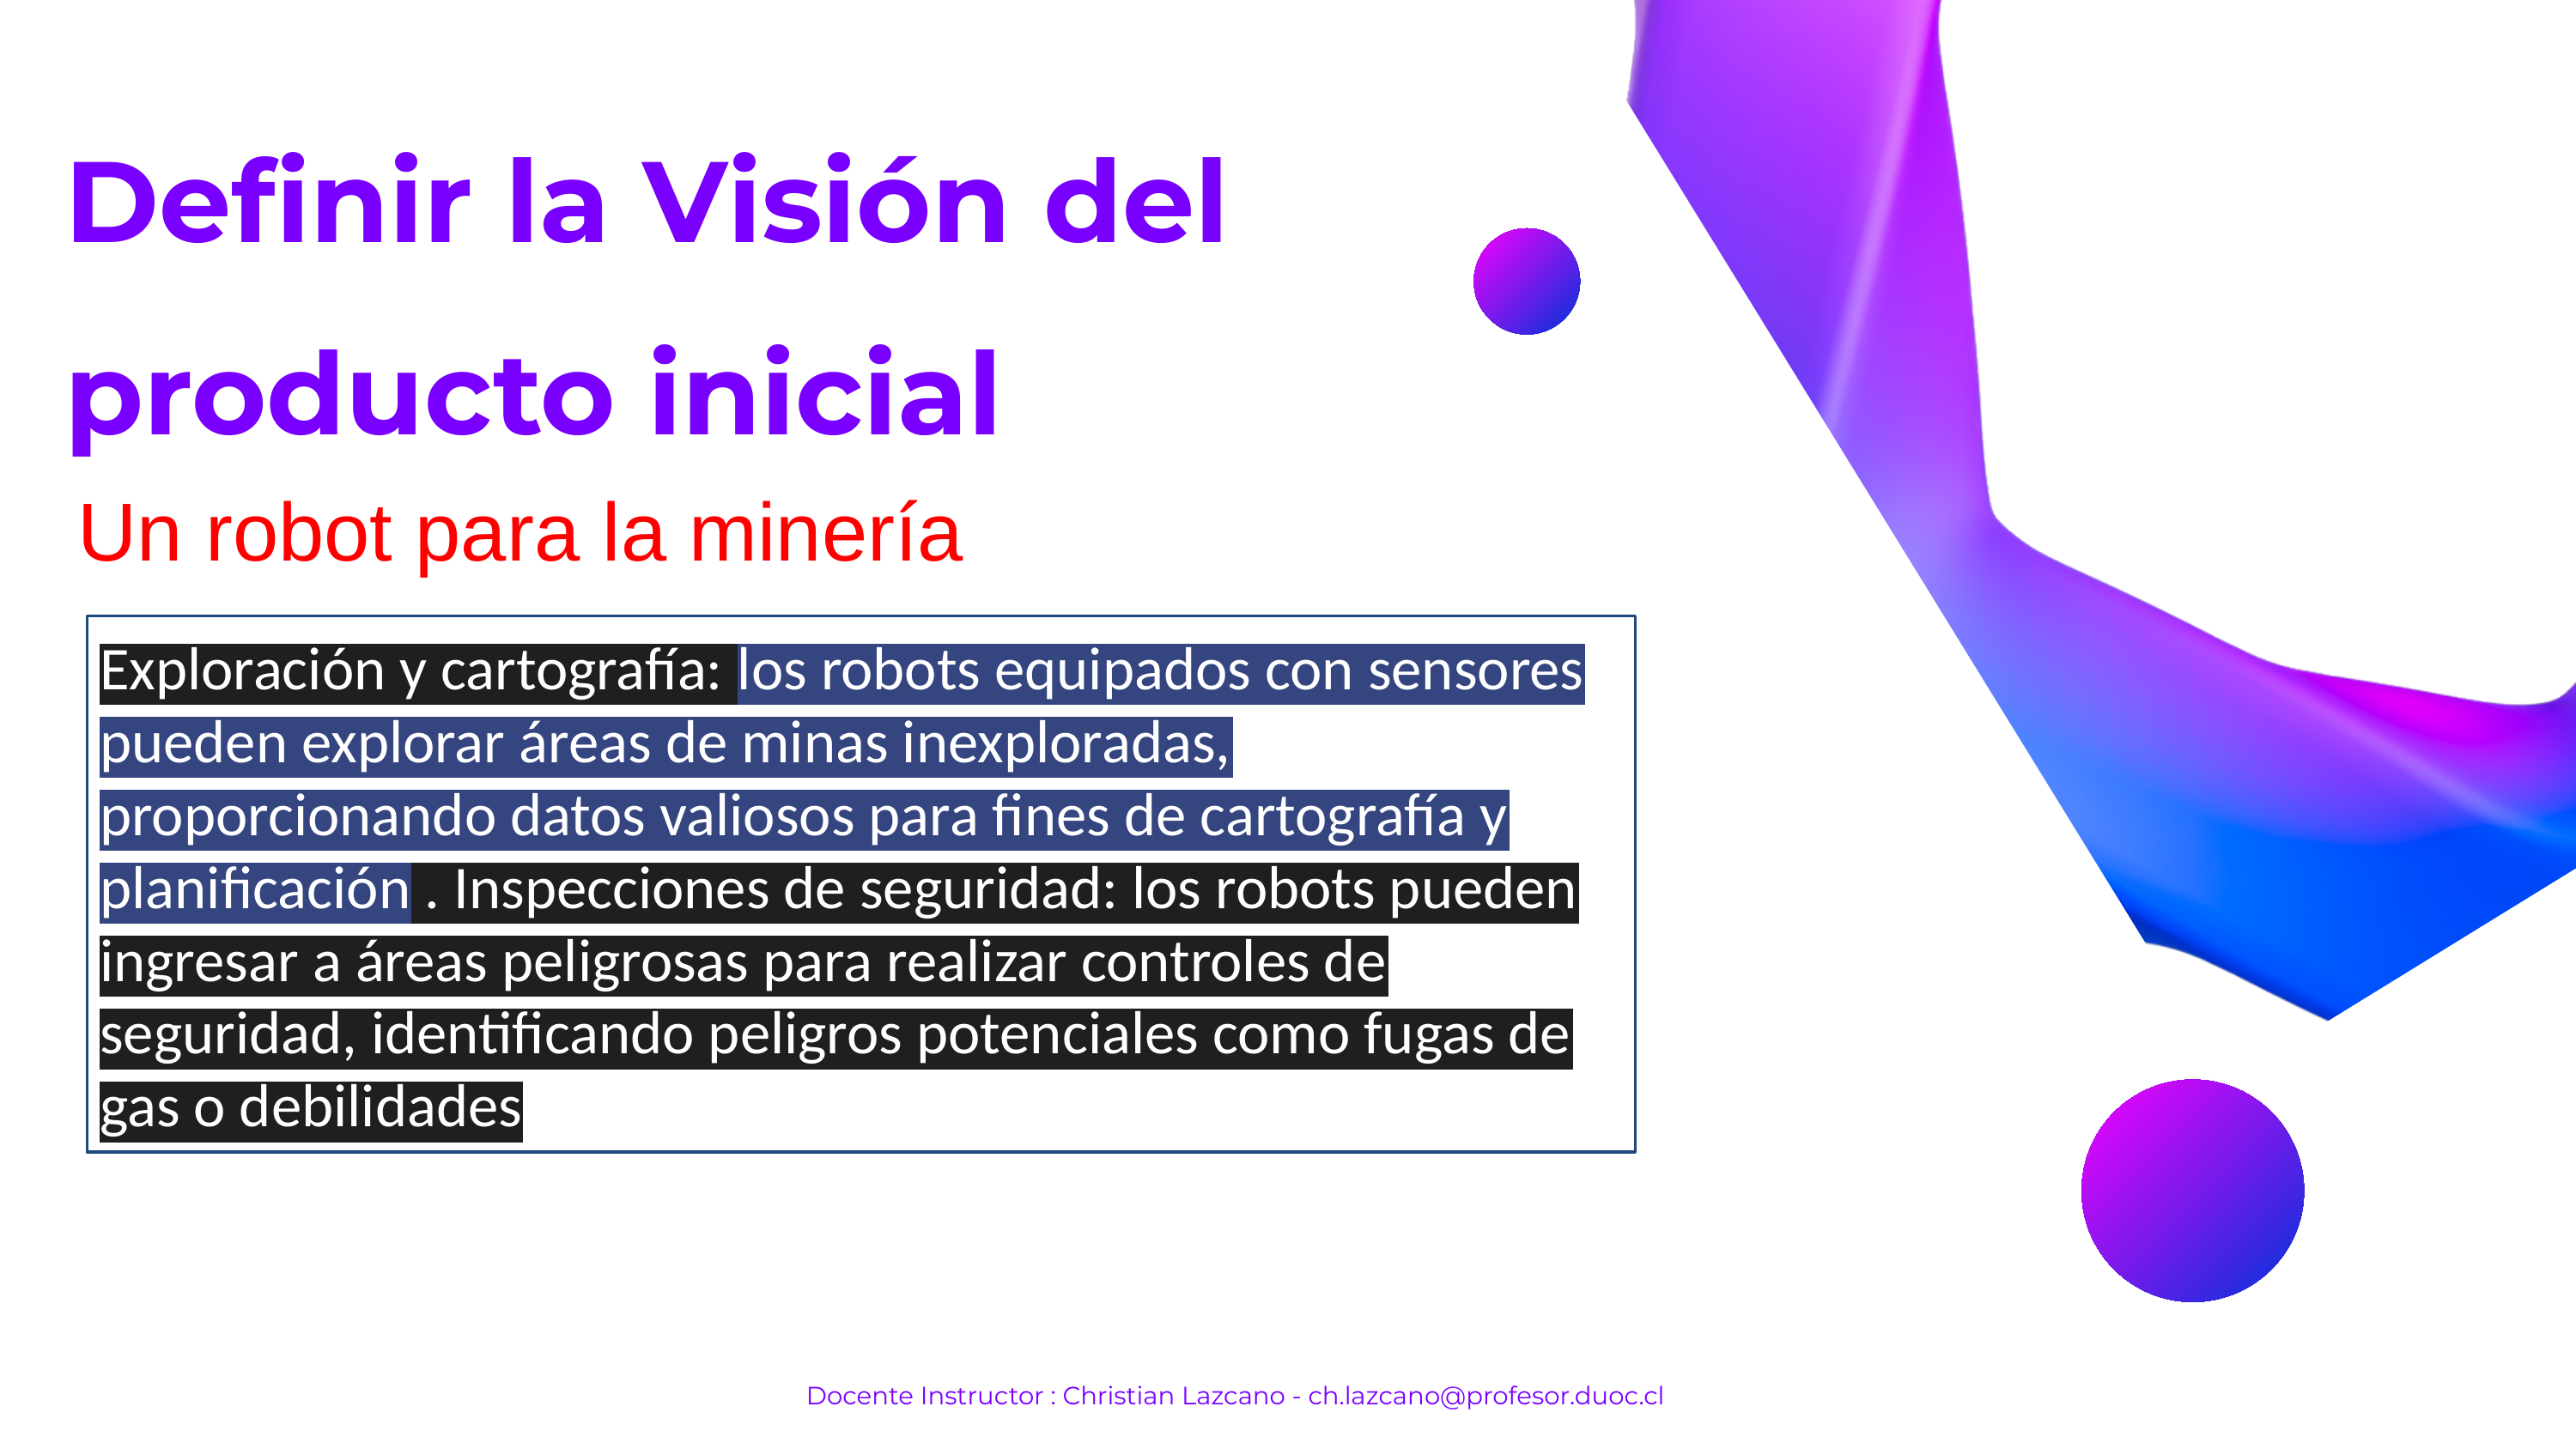

Definir la Visión del producto inicial

Un robot para la minería
Exploración y cartografía: los robots equipados con sensores pueden explorar áreas de minas inexploradas, proporcionando datos valiosos para fines de cartografía y planificación . Inspecciones de seguridad: los robots pueden ingresar a áreas peligrosas para realizar controles de seguridad, identificando peligros potenciales como fugas de gas o debilidades

Docente Instructor : Christian Lazcano - ch.lazcano@profesor.duoc.cl